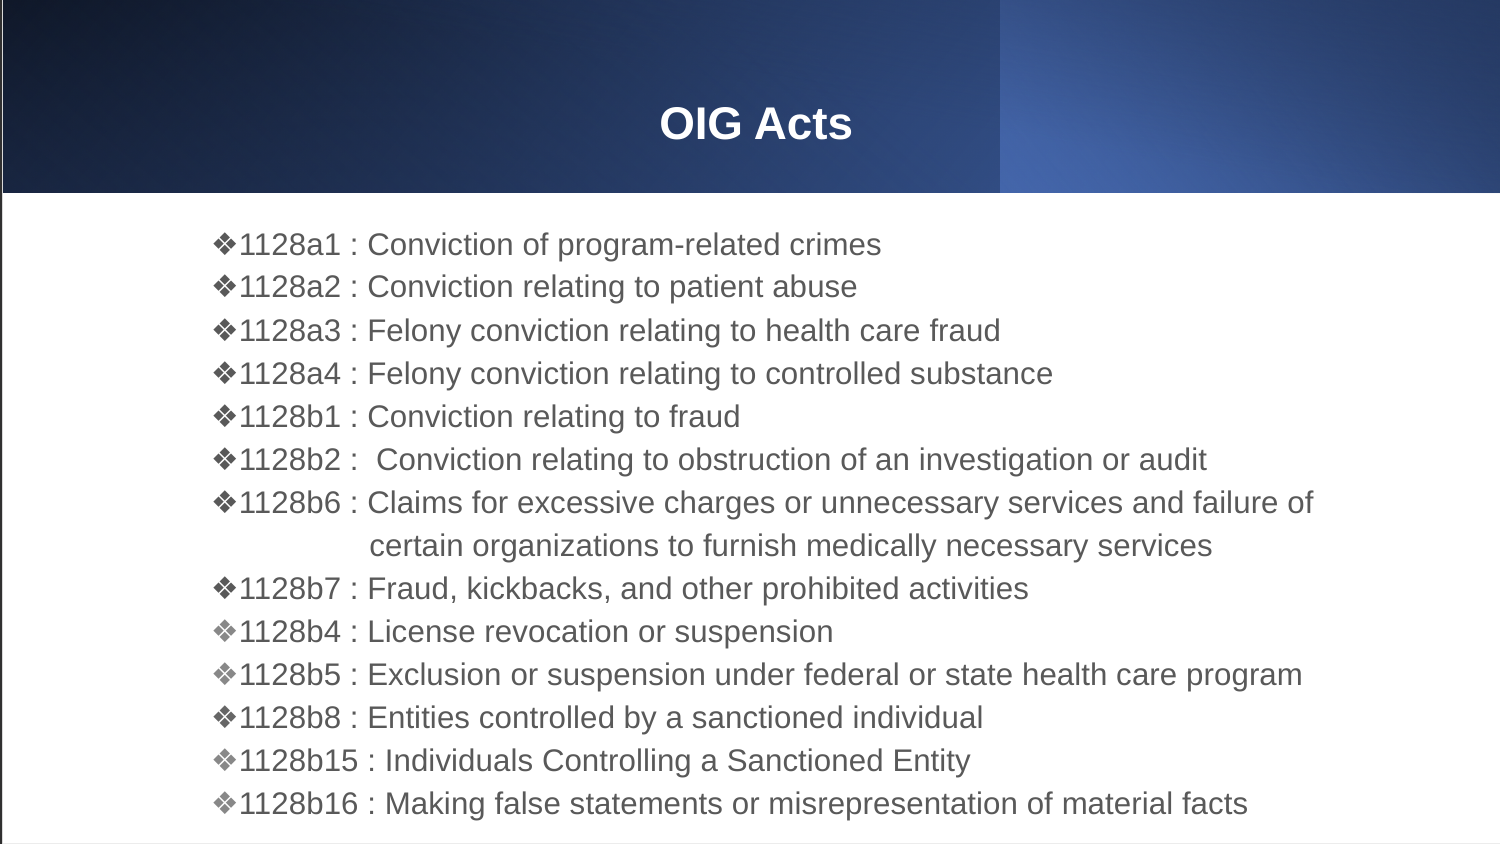

OIG Acts
❖1128a1 : Conviction of program-related crimes
❖1128a2 : Conviction relating to patient abuse
❖1128a3 : Felony conviction relating to health care fraud
❖1128a4 : Felony conviction relating to controlled substance
❖1128b1 : Conviction relating to fraud
❖1128b2 :  Conviction relating to obstruction of an investigation or audit
❖1128b6 : Claims for excessive charges or unnecessary services and failure of
	 certain organizations to furnish medically necessary services
❖1128b7 : Fraud, kickbacks, and other prohibited activities
❖1128b4 : License revocation or suspension
❖1128b5 : Exclusion or suspension under federal or state health care program
❖1128b8 : Entities controlled by a sanctioned individual
❖1128b15 : Individuals Controlling a Sanctioned Entity
❖1128b16 : Making false statements or misrepresentation of material facts